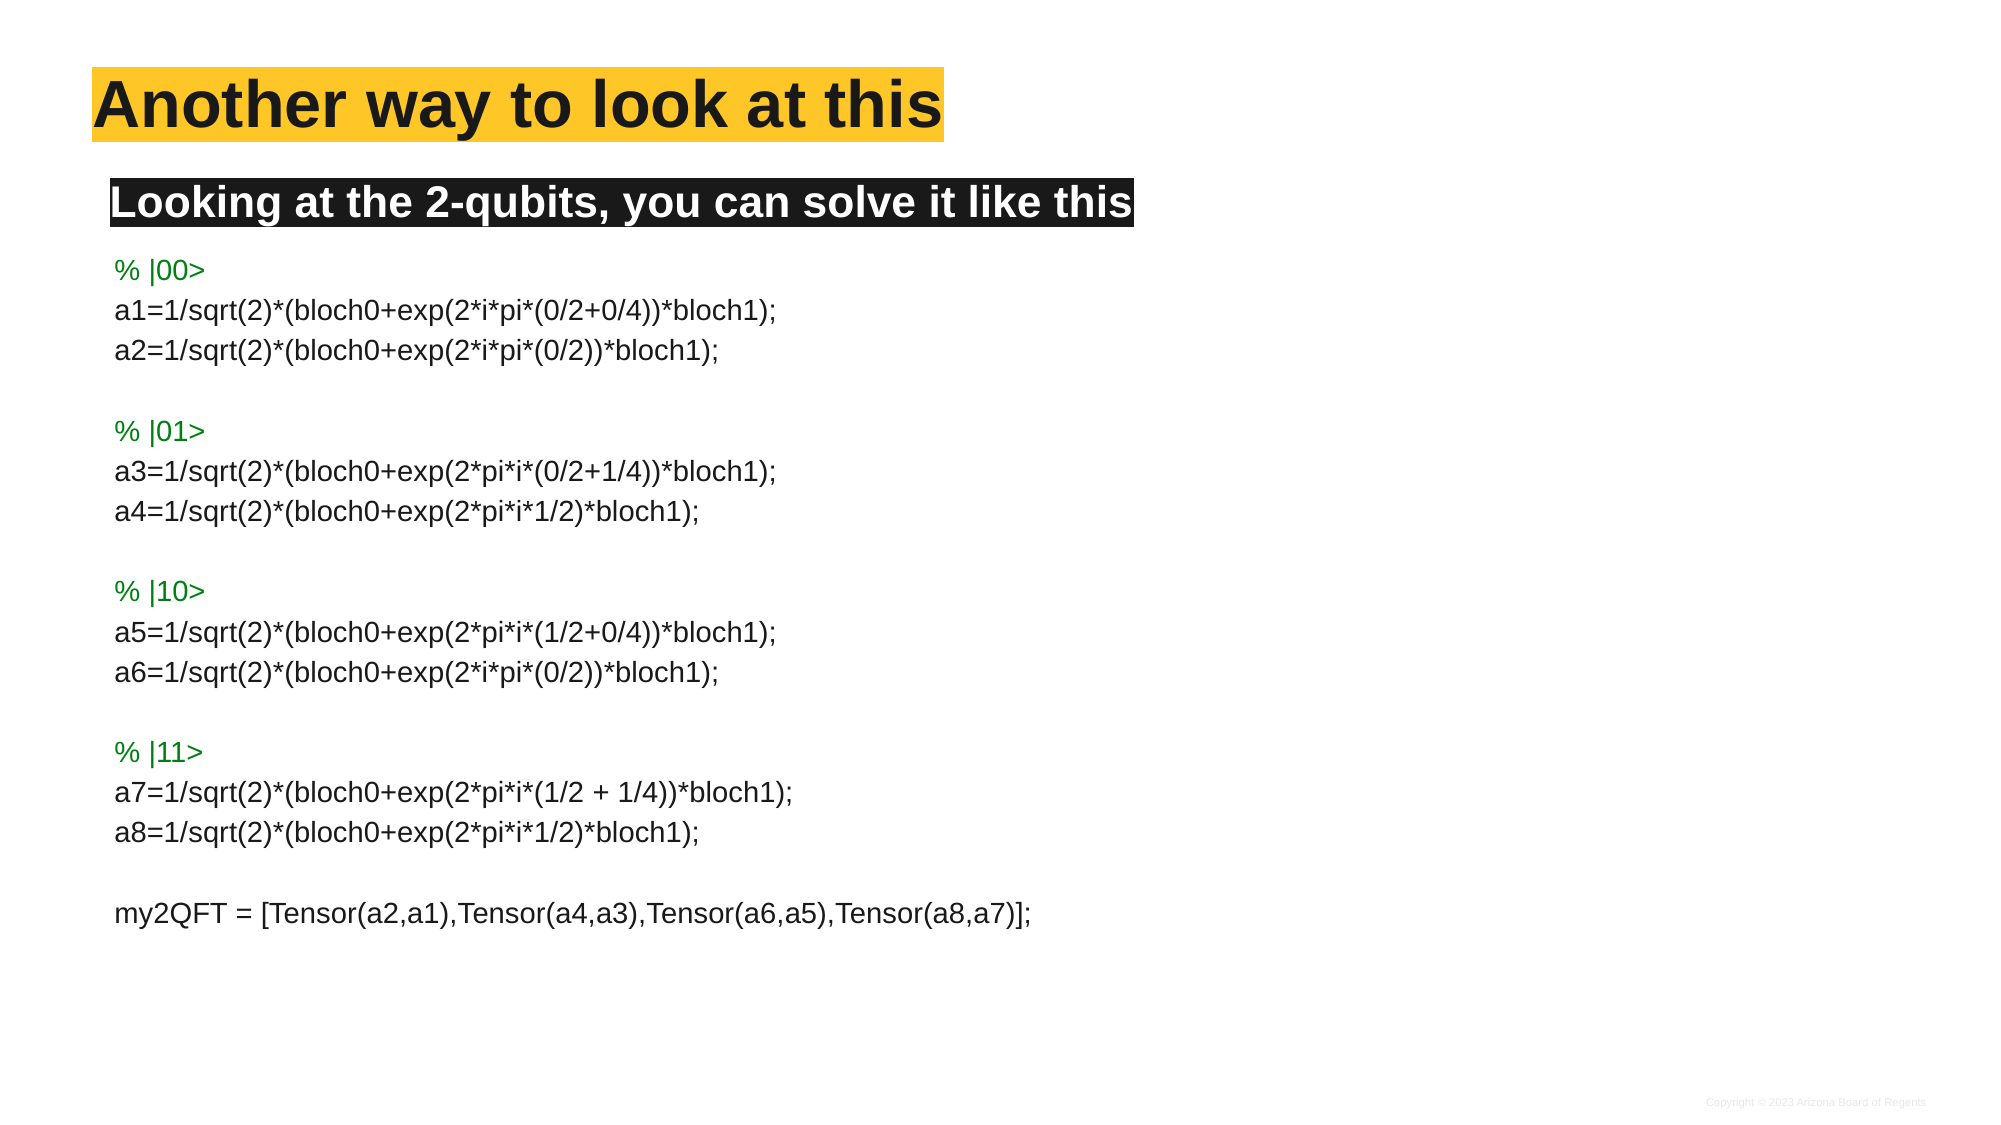

# Another way to look at this
Looking at the 2-qubits, you can solve it like this
% |00>
a1=1/sqrt(2)*(bloch0+exp(2*i*pi*(0/2+0/4))*bloch1);
a2=1/sqrt(2)*(bloch0+exp(2*i*pi*(0/2))*bloch1);
% |01>
a3=1/sqrt(2)*(bloch0+exp(2*pi*i*(0/2+1/4))*bloch1);
a4=1/sqrt(2)*(bloch0+exp(2*pi*i*1/2)*bloch1);
% |10>
a5=1/sqrt(2)*(bloch0+exp(2*pi*i*(1/2+0/4))*bloch1);
a6=1/sqrt(2)*(bloch0+exp(2*i*pi*(0/2))*bloch1);
% |11>
a7=1/sqrt(2)*(bloch0+exp(2*pi*i*(1/2 + 1/4))*bloch1);
a8=1/sqrt(2)*(bloch0+exp(2*pi*i*1/2)*bloch1);

my2QFT = [Tensor(a2,a1),Tensor(a4,a3),Tensor(a6,a5),Tensor(a8,a7)];